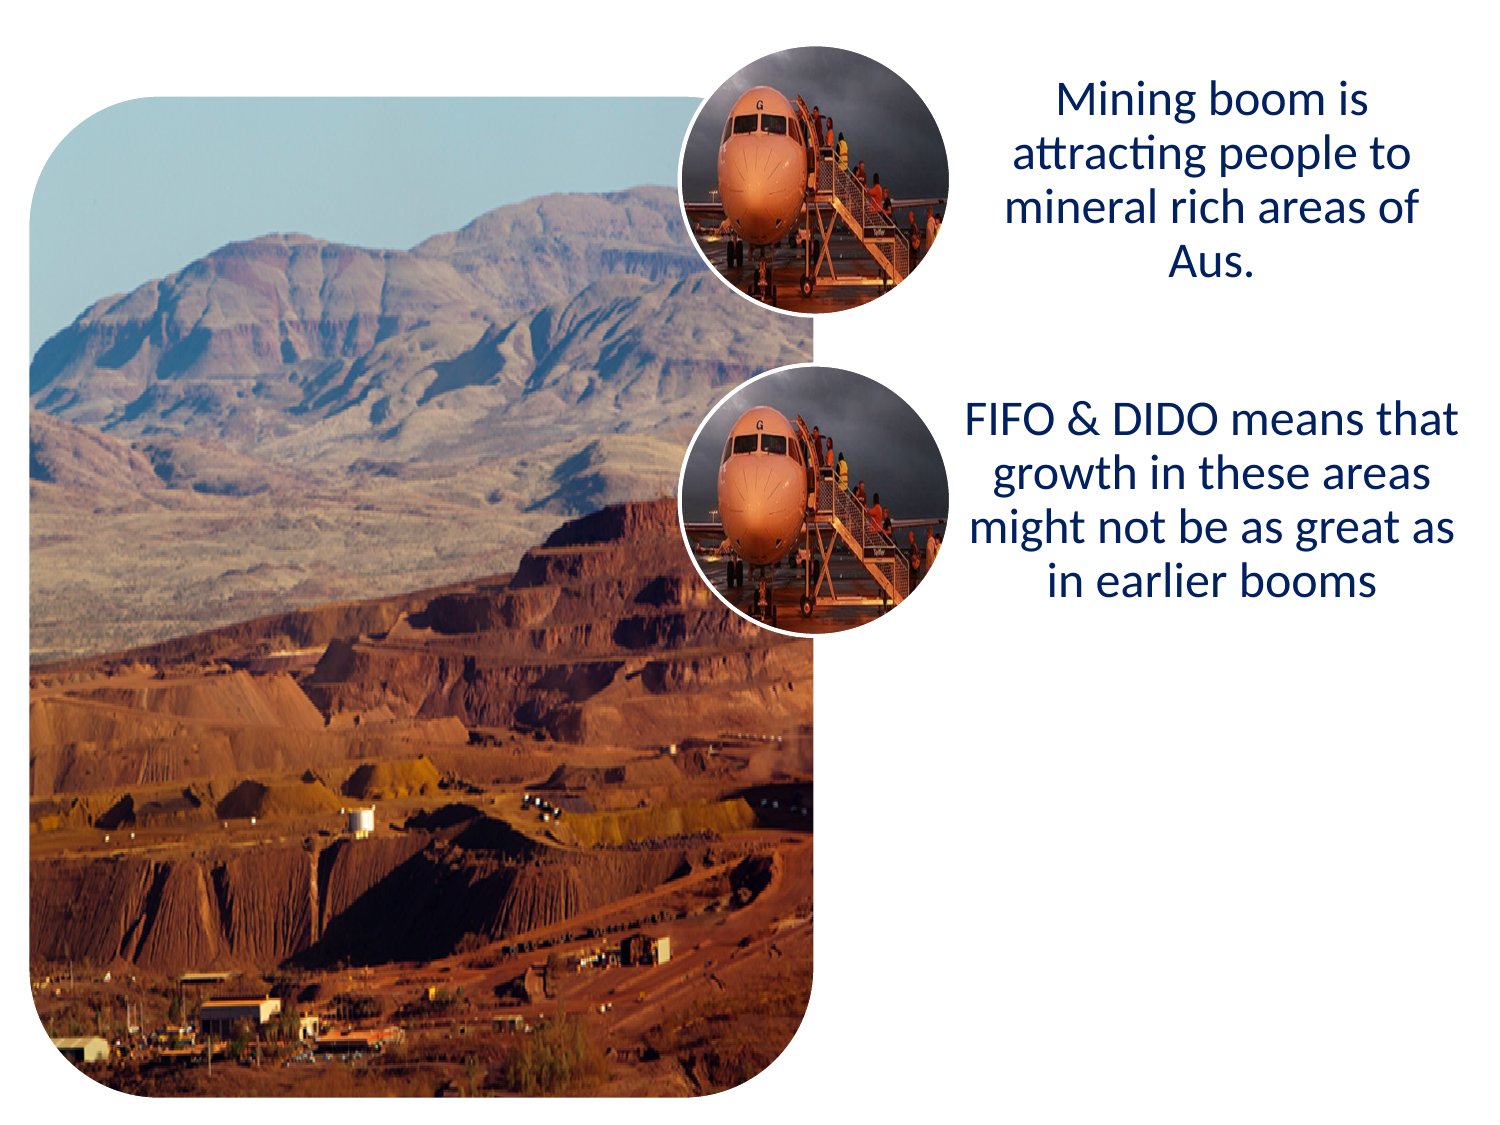

Mining boom is attracting people to mineral rich areas of Aus.
FIFO & DIDO means that growth in these areas might not be as great as in earlier booms